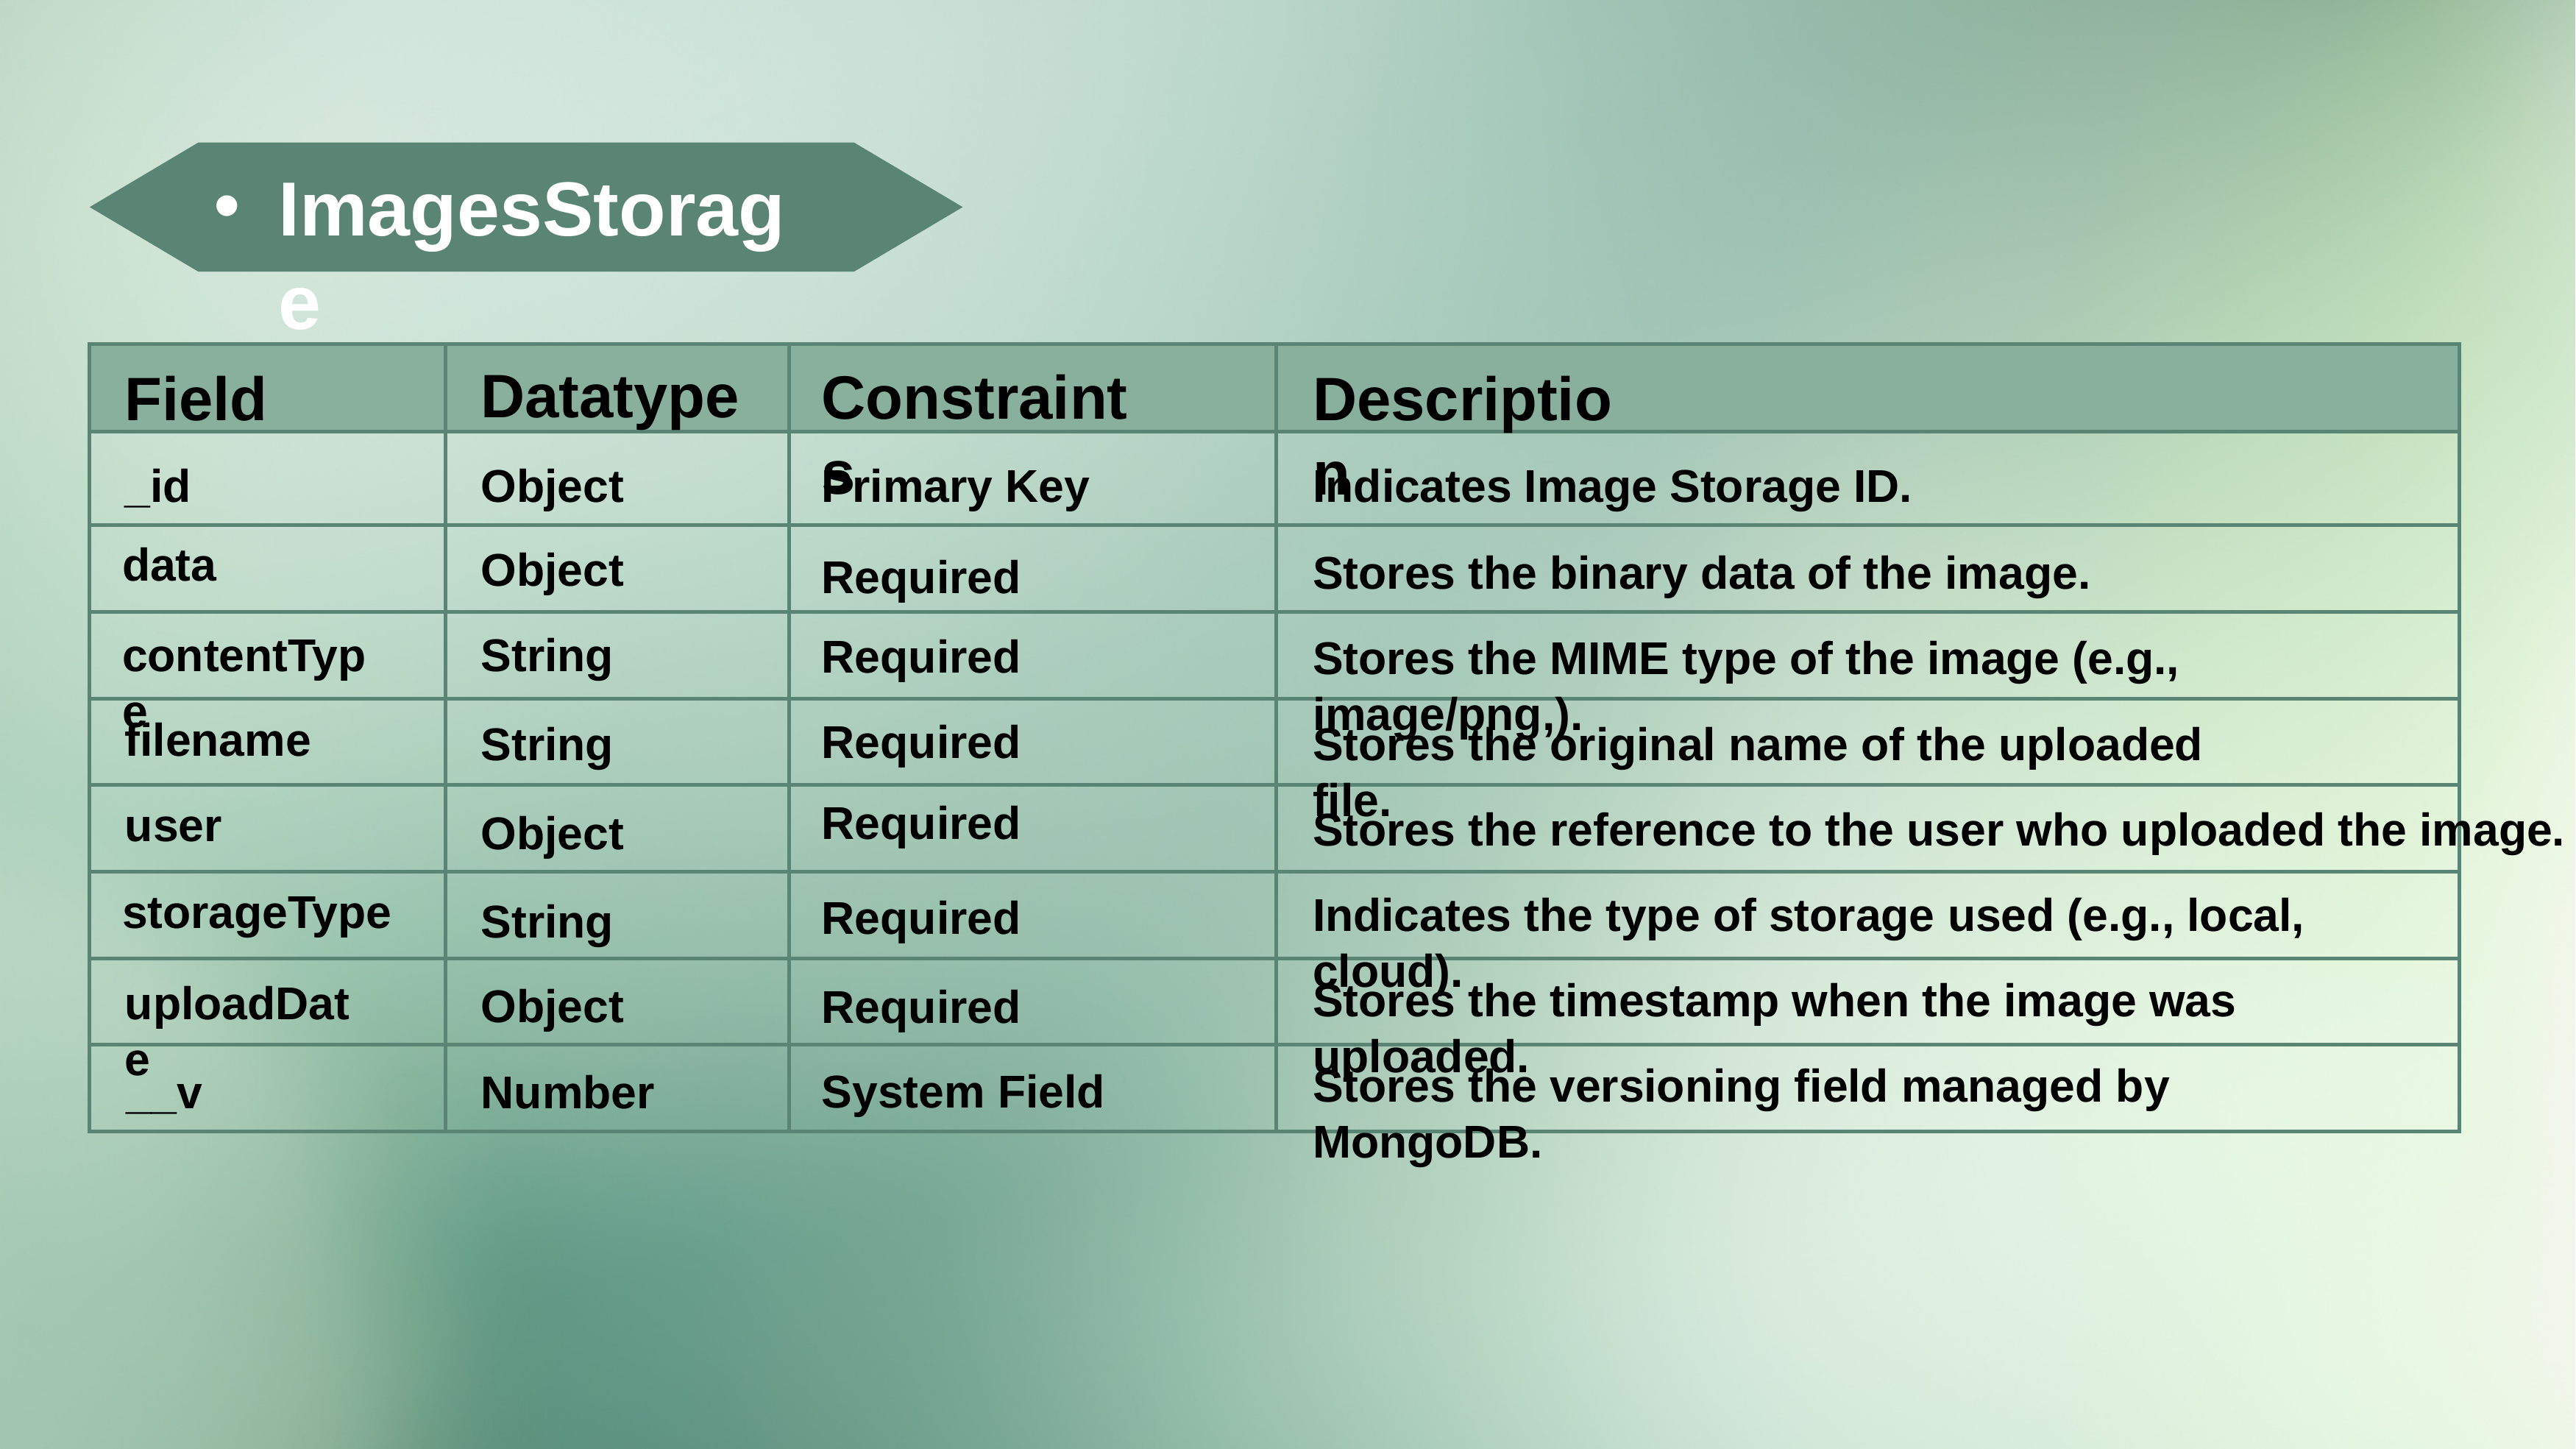

ImagesStorage
|  |  |  |  |
| --- | --- | --- | --- |
|  |  |  |  |
|  |  |  |  |
|  |  |  |  |
|  |  |  |  |
|  |  |  |  |
|  |  |  |  |
|  |  |  |  |
|  |  |  |  |
Datatype
Constraints
Field
Description
_id
Object
Primary Key
Indicates Image Storage ID.
data
Object
Stores the binary data of the image.
Required
contentType
String
Required
Stores the MIME type of the image (e.g., image/png,).
filename
Required
String
Stores the original name of the uploaded file.
Required
user
Stores the reference to the user who uploaded the image.
Object
storageType
Indicates the type of storage used (e.g., local, cloud).
Required
String
Stores the timestamp when the image was uploaded.
uploadDate
Object
Required
Stores the versioning field managed by MongoDB.
System Field
__v
Number